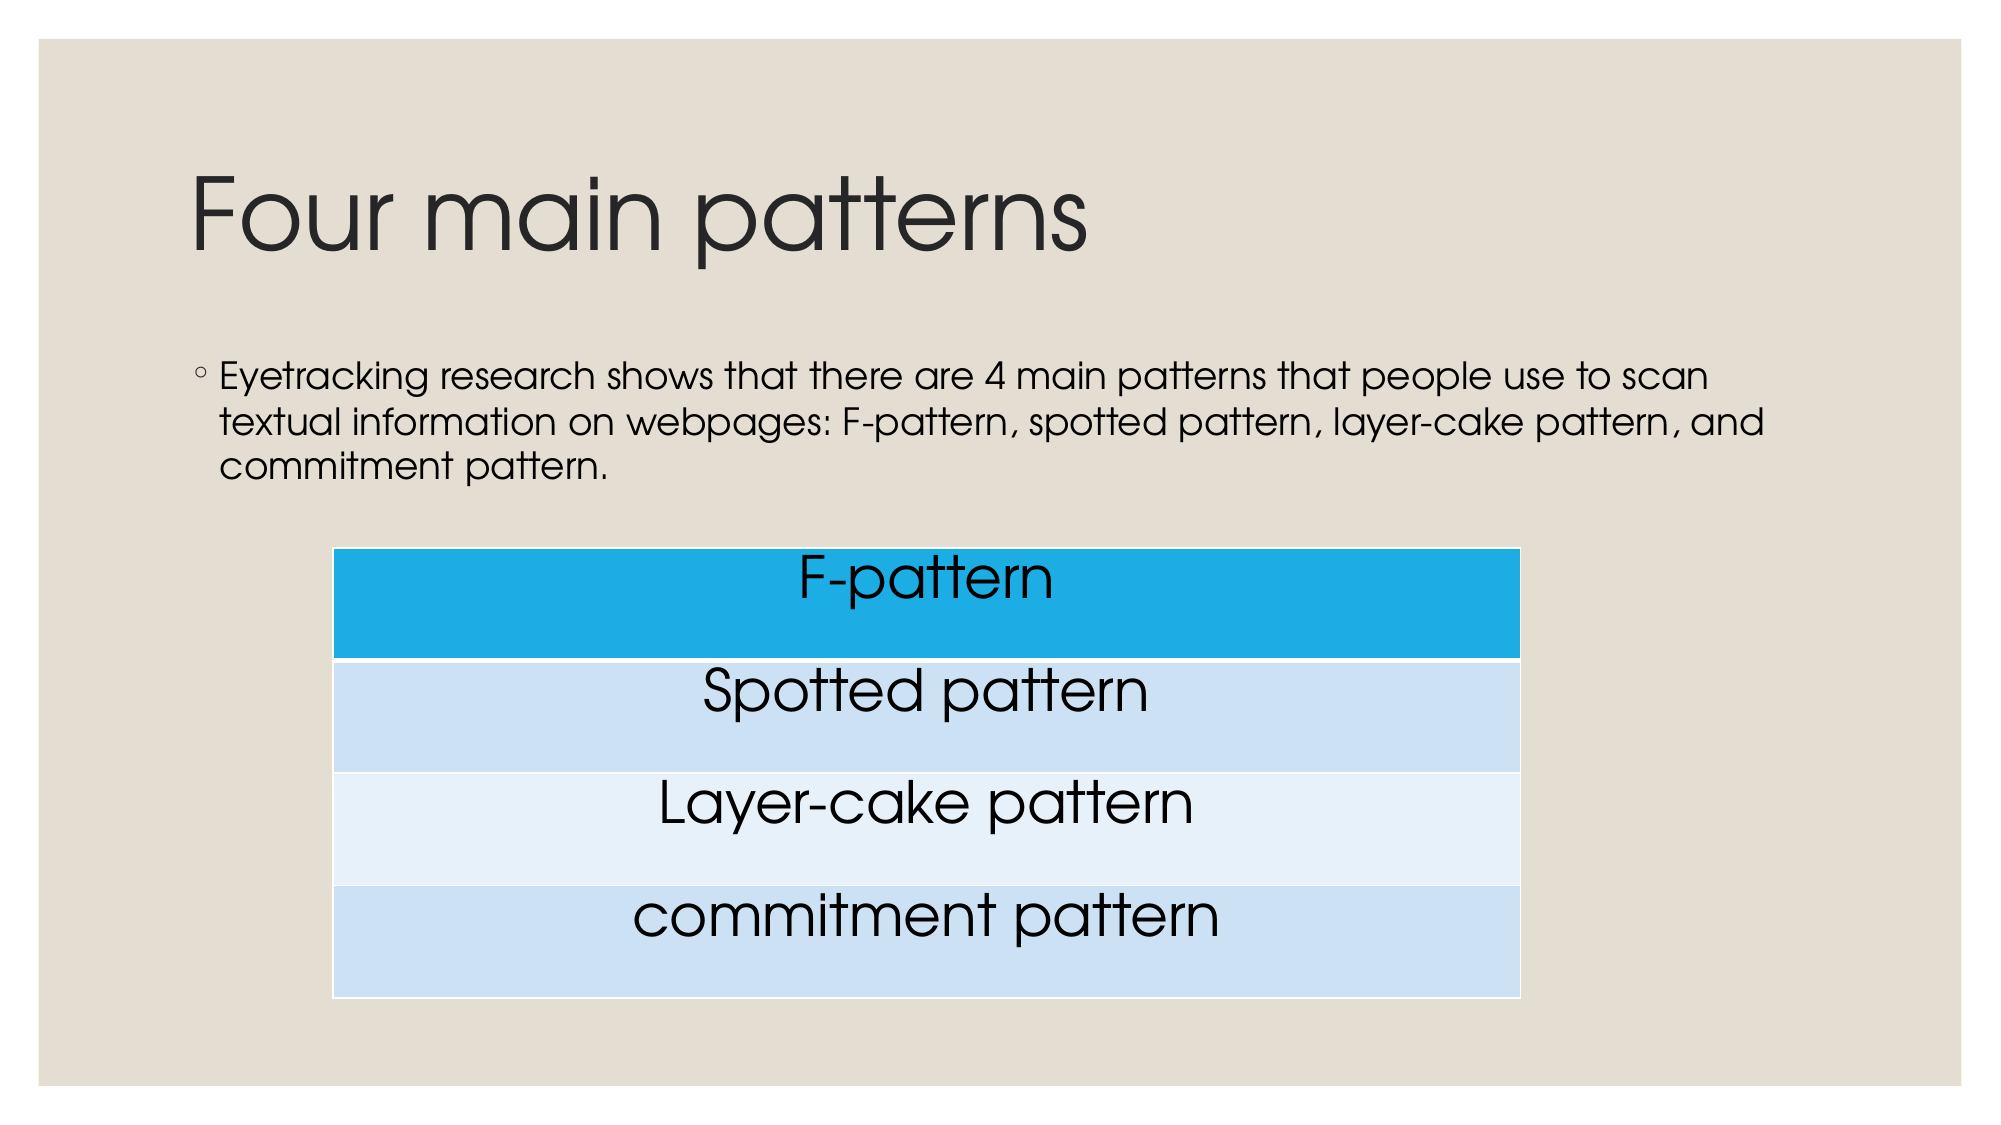

# Four main patterns
Eyetracking research shows that there are 4 main patterns that people use to scan textual information on webpages: F-pattern, spotted pattern, layer-cake pattern, and commitment pattern.

| F-pattern |
| --- |
| Spotted pattern |
| Layer-cake pattern |
| commitment pattern |